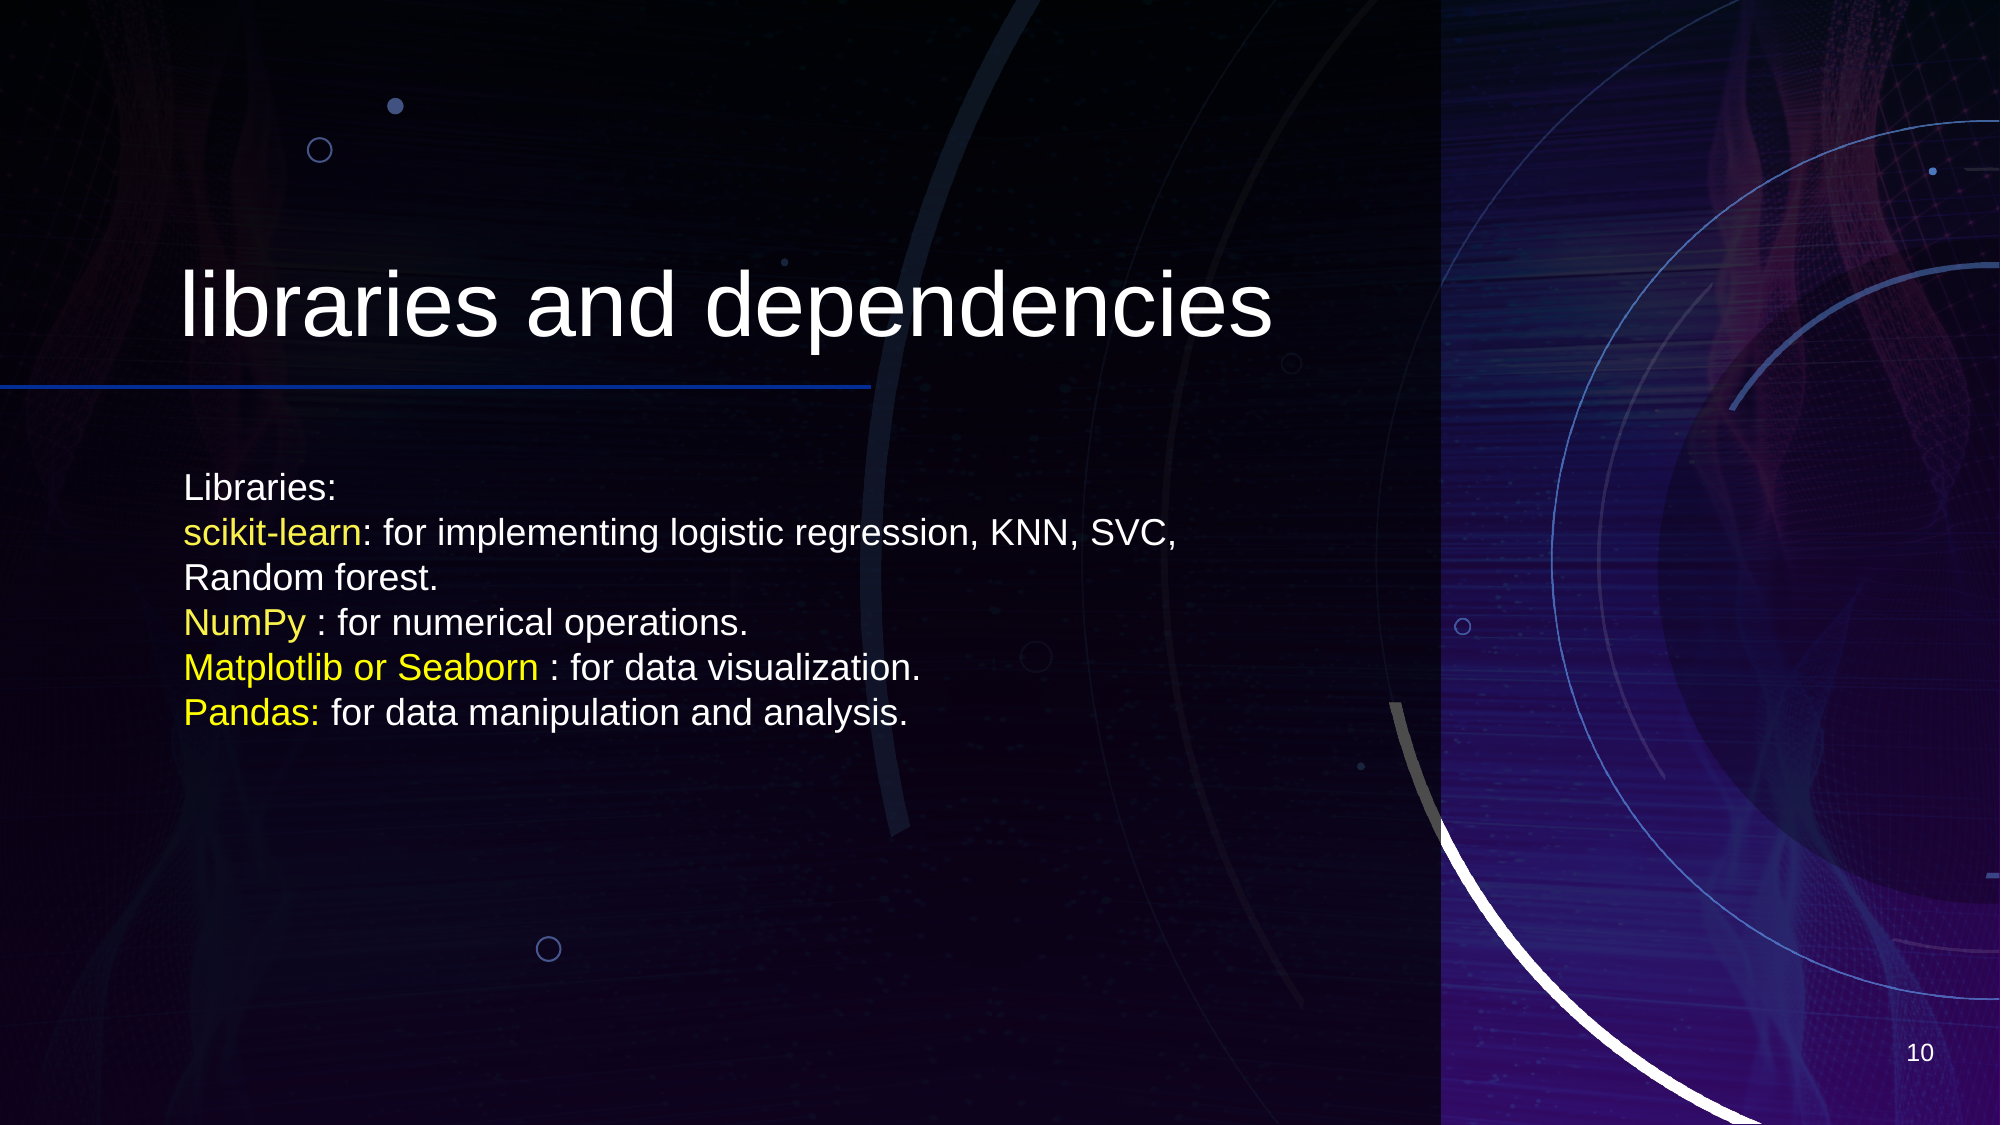

# libraries and dependencies

Libraries:
scikit-learn: for implementing logistic regression, KNN, SVC, Random forest.
NumPy : for numerical operations.
Matplotlib or Seaborn : for data visualization.
Pandas: for data manipulation and analysis.

10